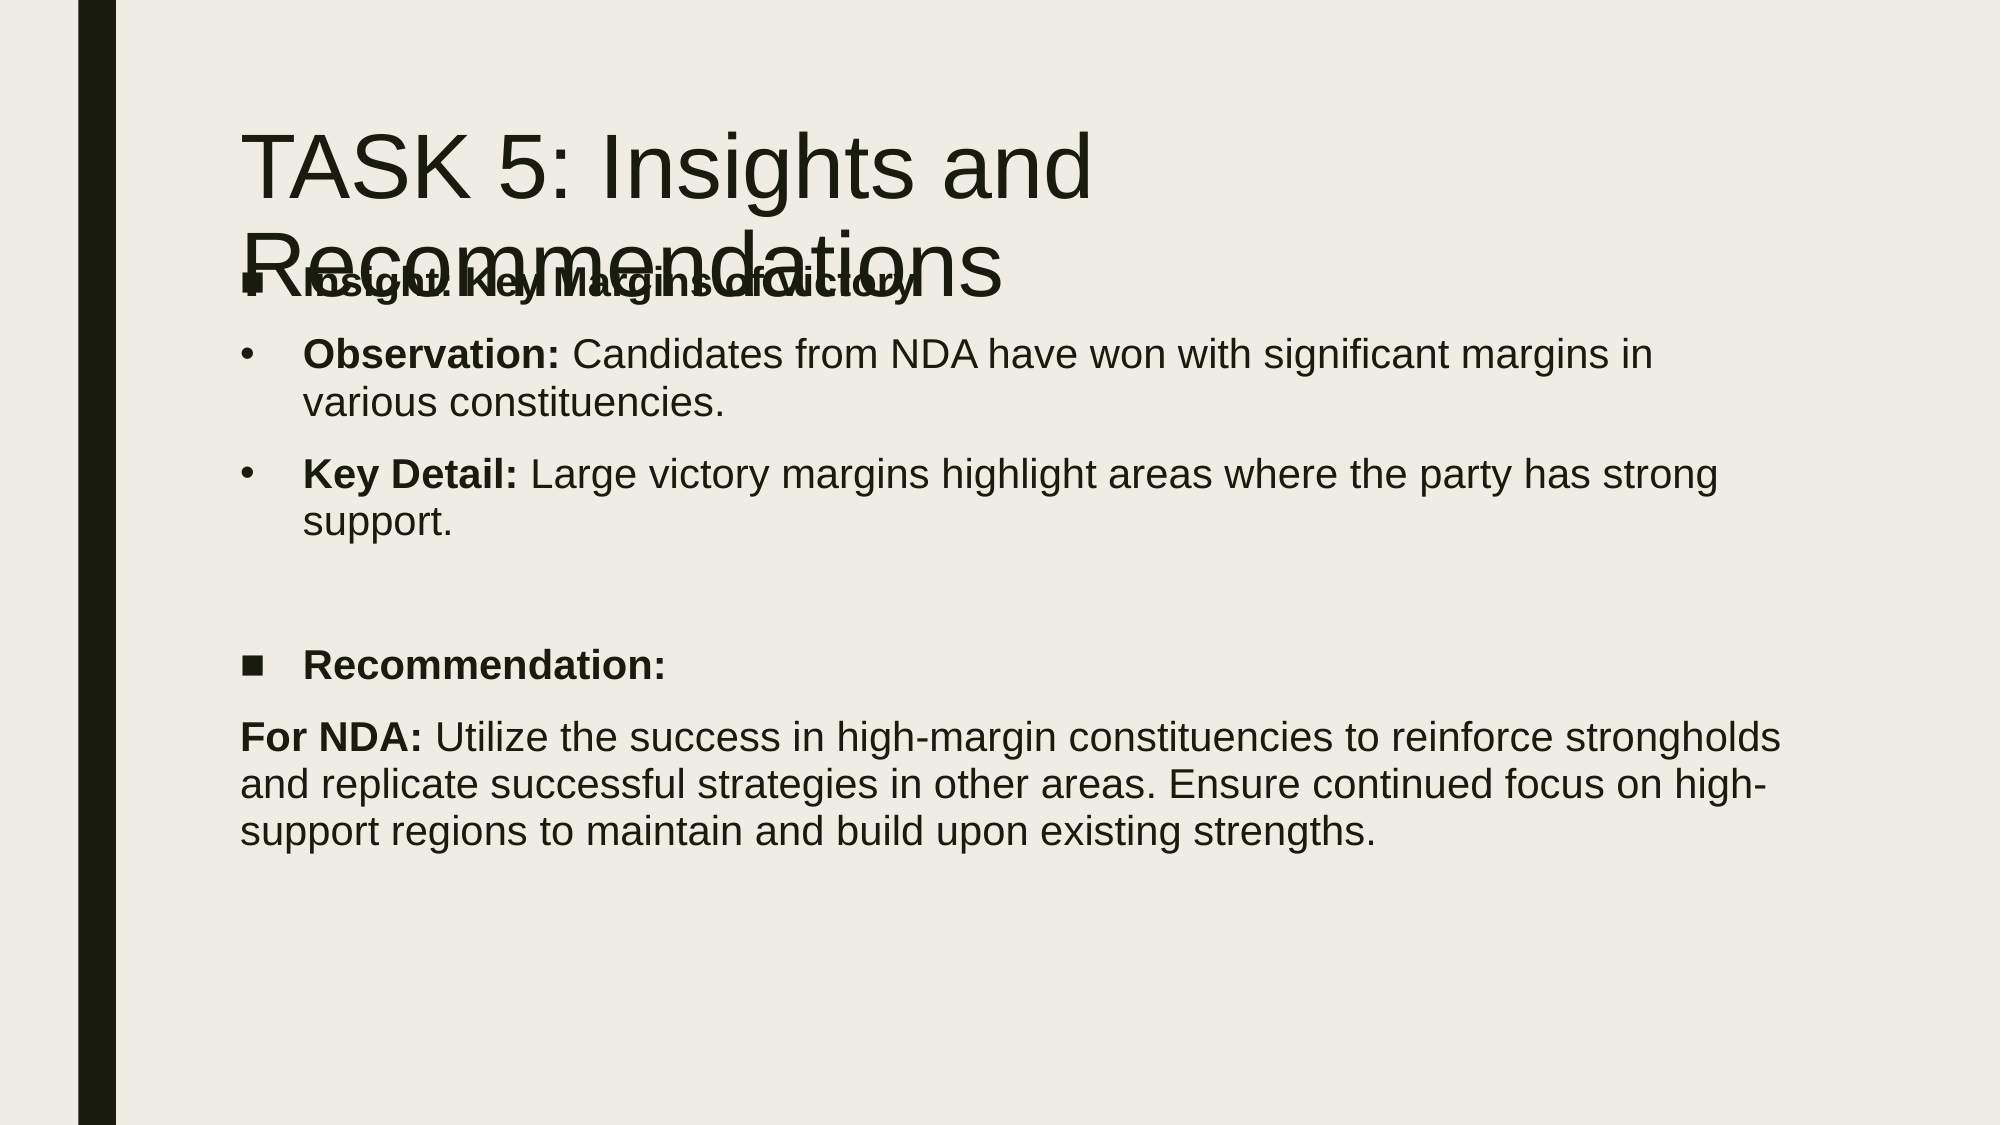

# TASK 5: Insights and Recommendations
Insight: Key Margins of Victory
Observation: Candidates from NDA have won with significant margins in various constituencies.
Key Detail: Large victory margins highlight areas where the party has strong support.

Recommendation:
For NDA: Utilize the success in high-margin constituencies to reinforce strongholds and replicate successful strategies in other areas. Ensure continued focus on high-support regions to maintain and build upon existing strengths.